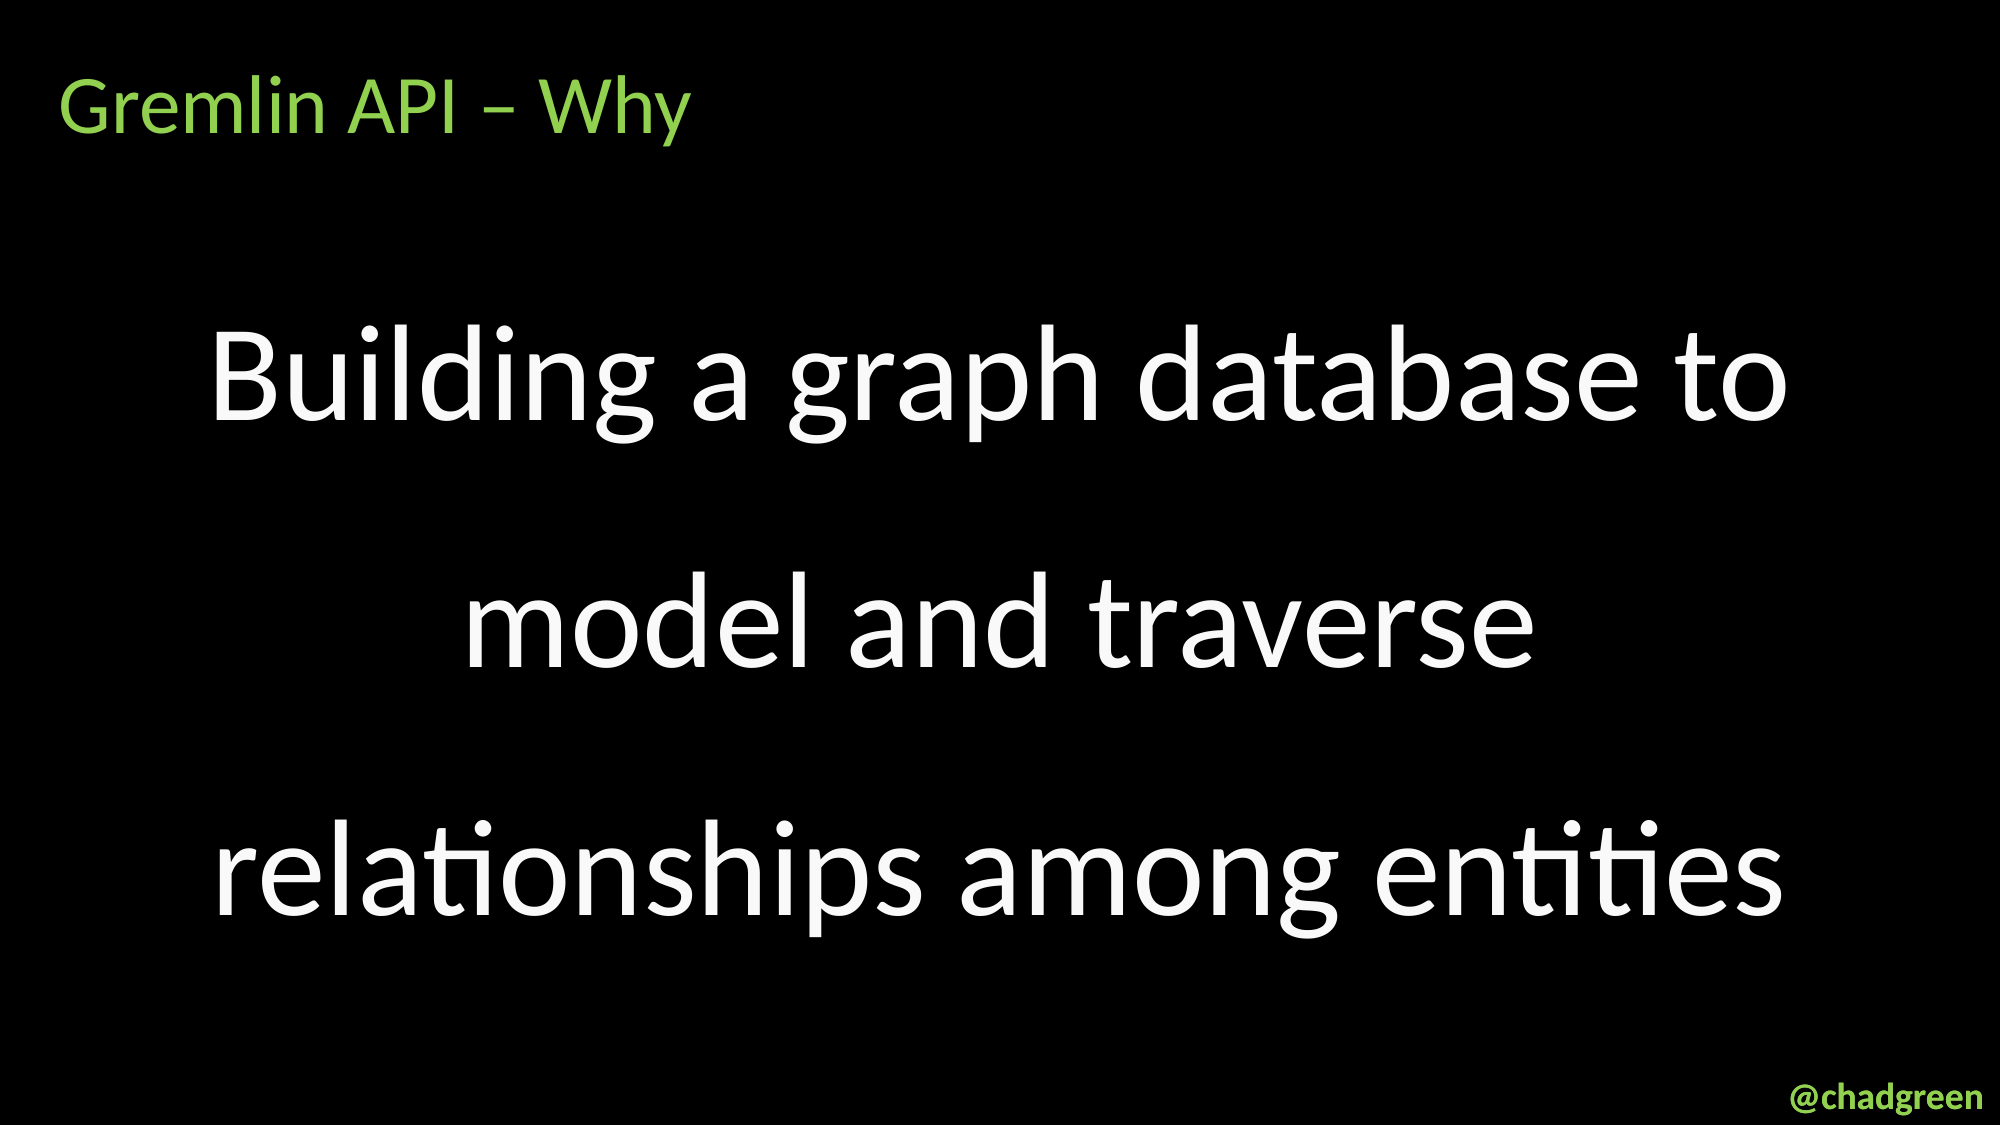

Gremlin API – Why
Building a graph database to model and traverse relationships among entities